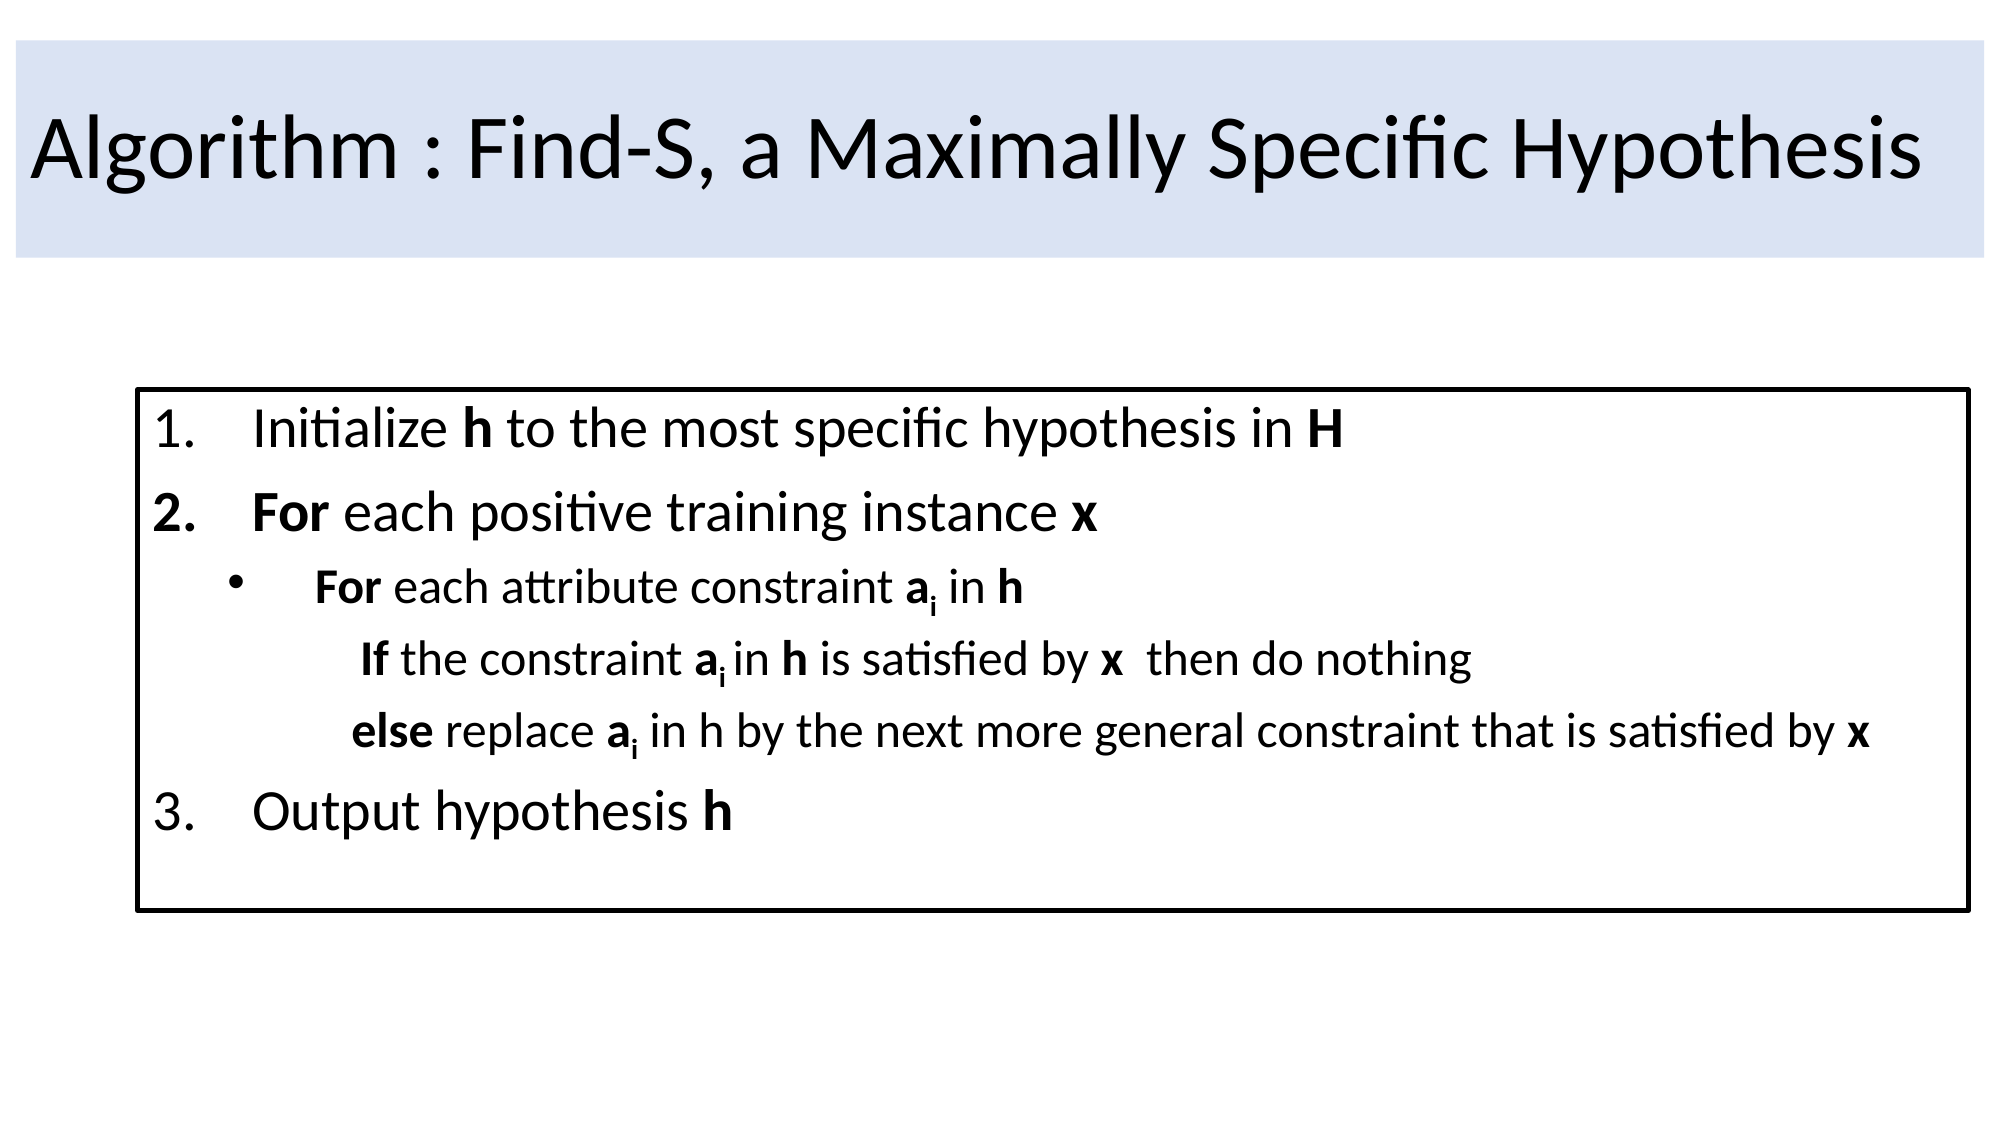

# Algorithm : Find-S, a Maximally Specific Hypothesis
Initialize h to the most specific hypothesis in H
For each positive training instance x
For each attribute constraint ai in h
	    If the constraint ai in h is satisfied by x  then do nothing
           else replace ai in h by the next more general constraint that is satisfied by x
Output hypothesis h